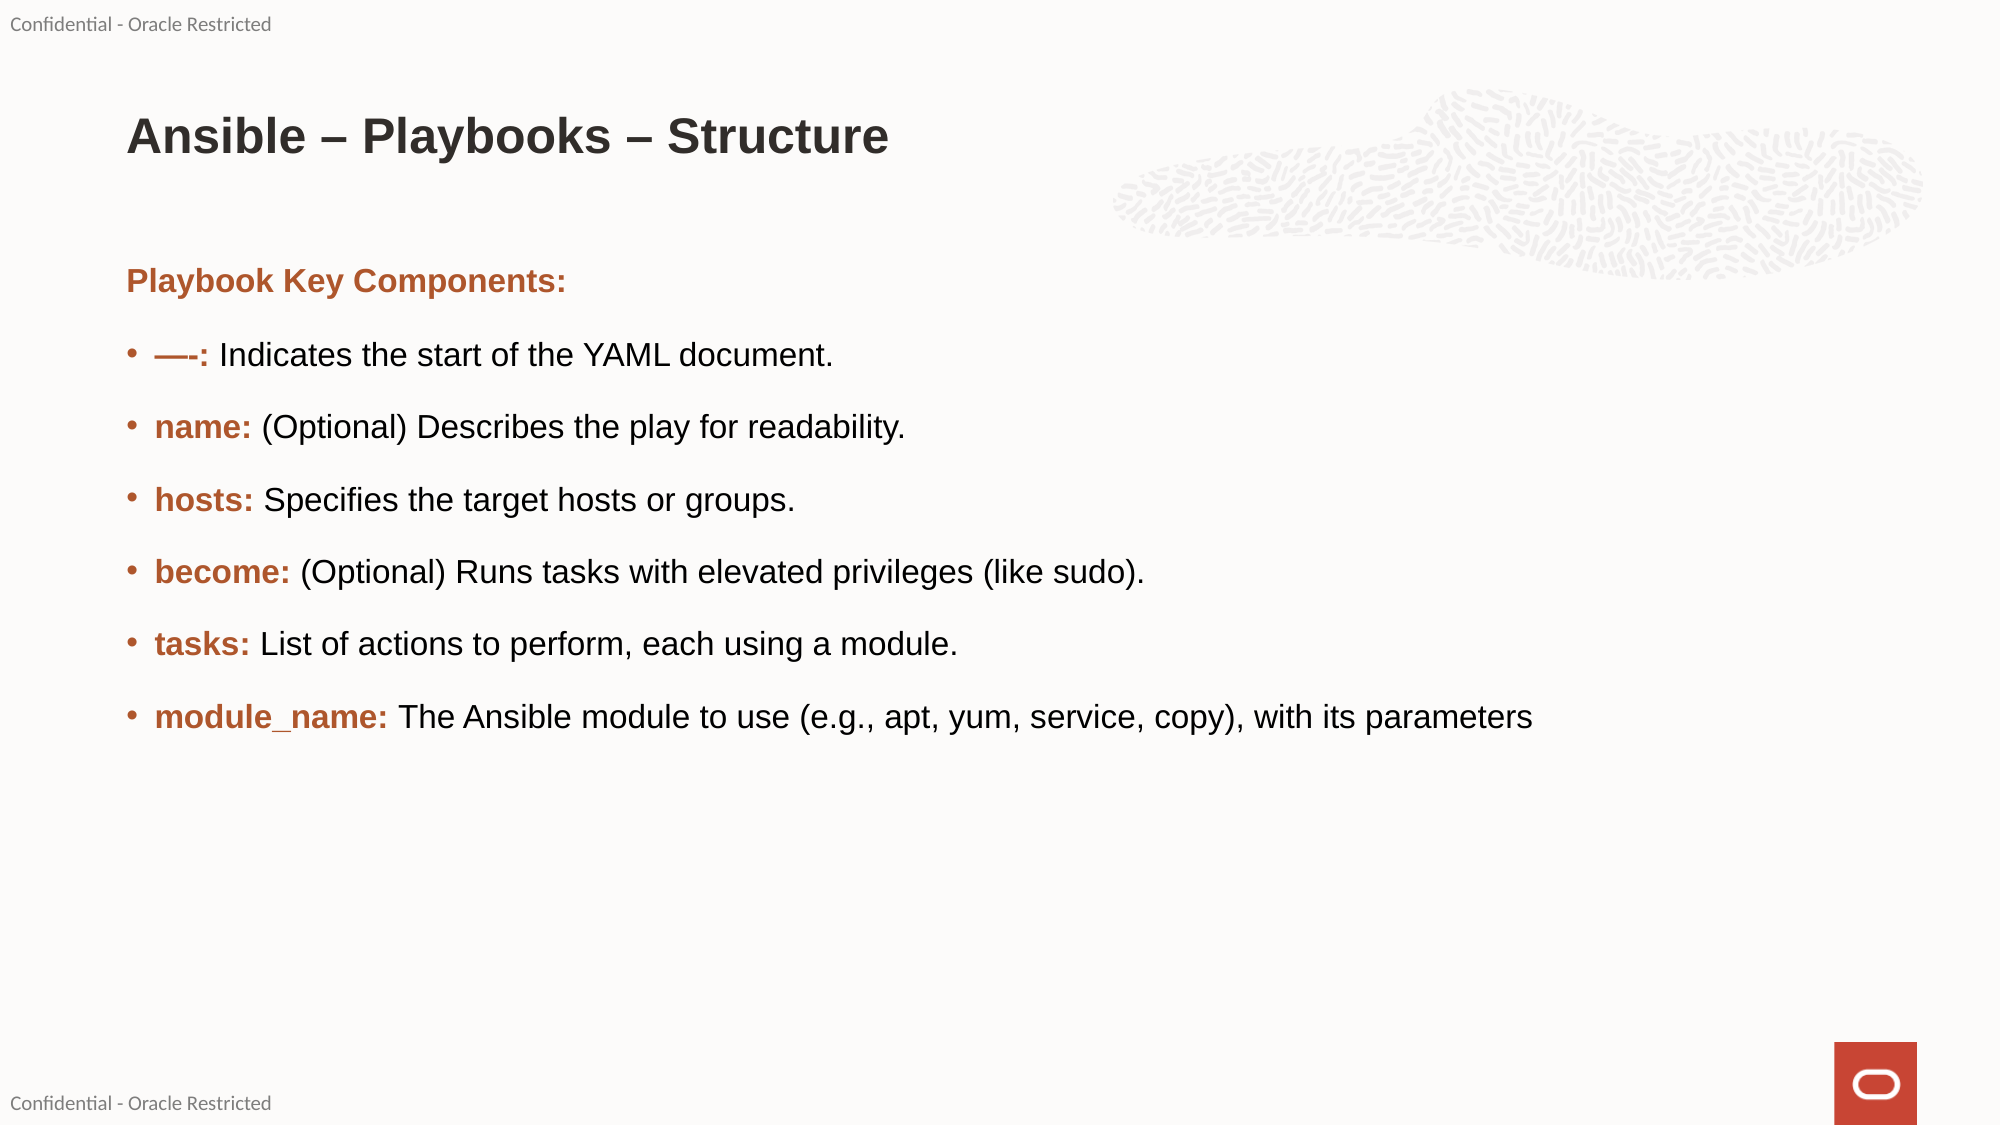

# Ansible – Playbooks – Structure
Playbook Key Components:
—-: Indicates the start of the YAML document.
name: (Optional) Describes the play for readability.
hosts: Specifies the target hosts or groups.
become: (Optional) Runs tasks with elevated privileges (like sudo).
tasks: List of actions to perform, each using a module.
module_name: The Ansible module to use (e.g., apt, yum, service, copy), with its parameters